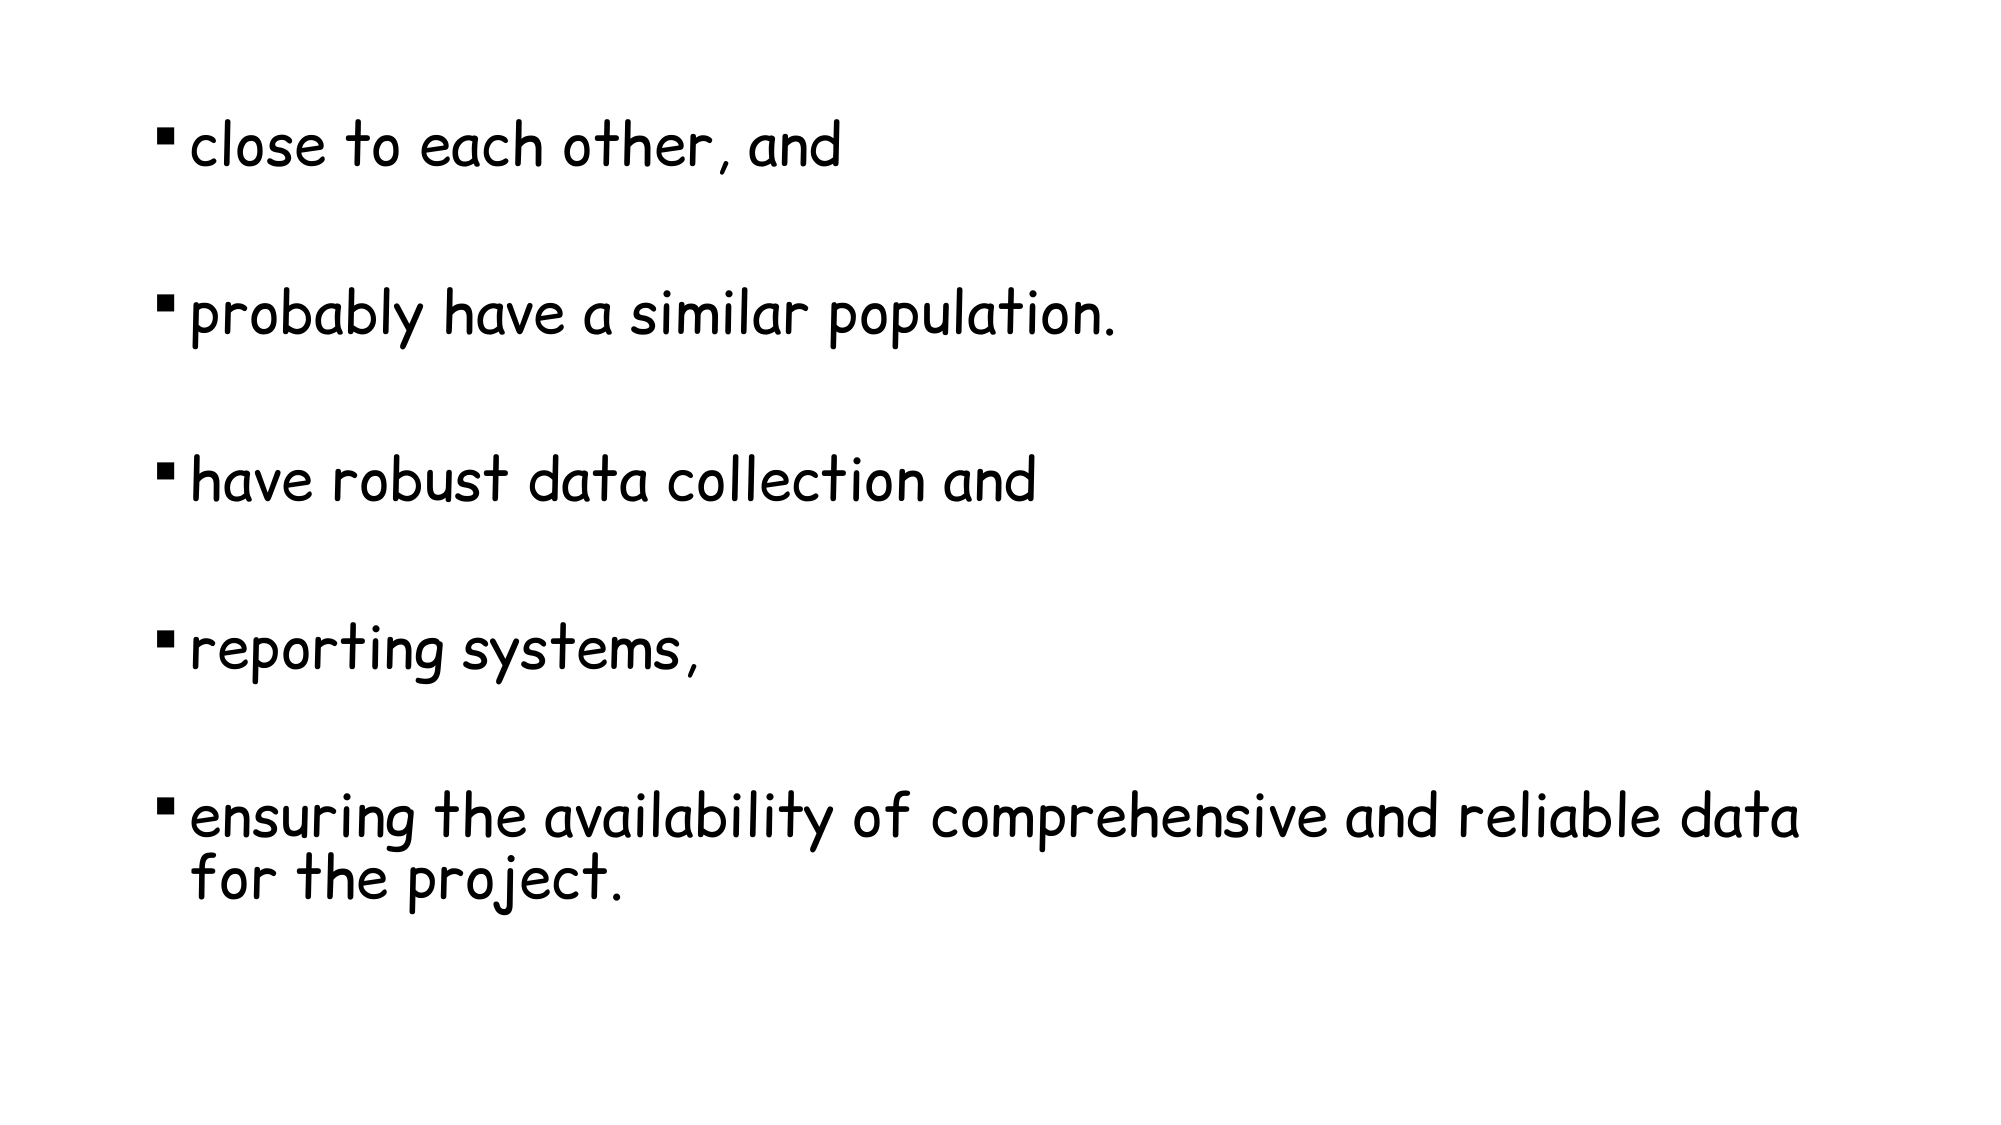

close to each other, and

probably have a similar population.

have robust data collection and

reporting systems,

ensuring the availability of comprehensive and reliable data for the project.